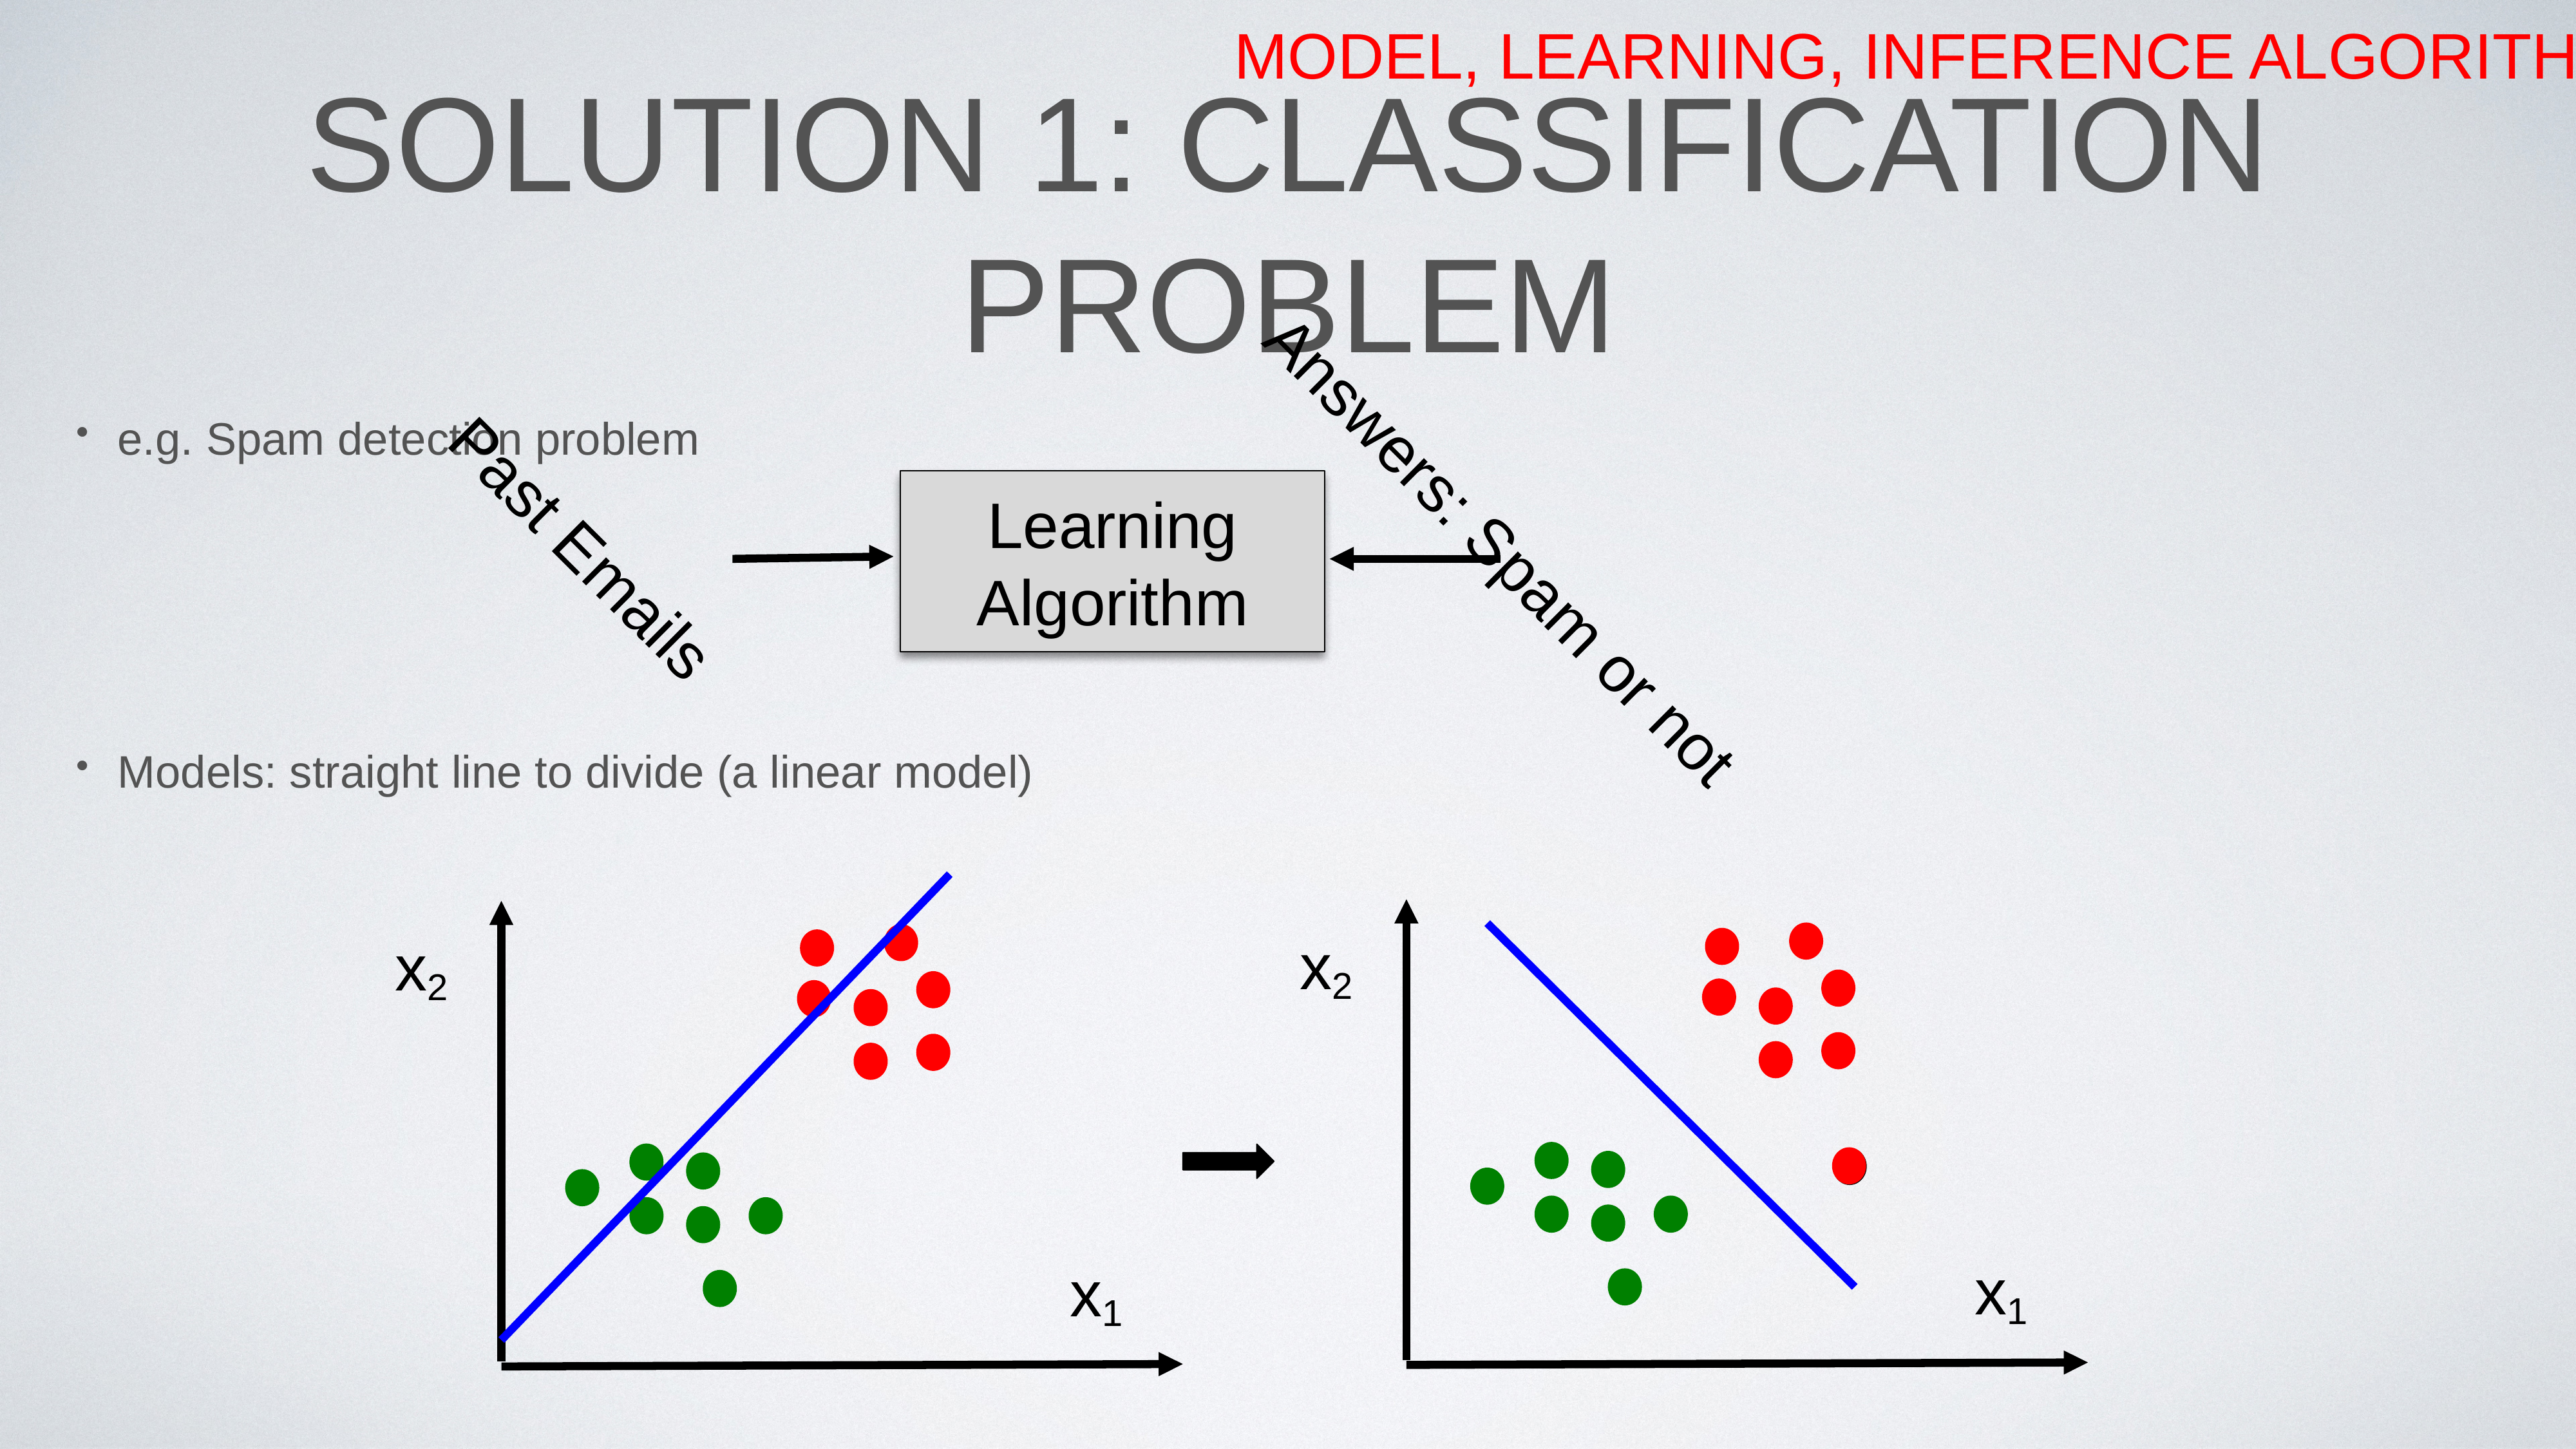

MODEL, LEARNING, INFERENCE ALGORITHM
# Solution 1: Classification problem
e.g. Spam detection problem

Models: straight line to divide (a linear model)
Past Emails
Answers: Spam or not

Learning
Algorithm

x2
x2

x1
x1

14